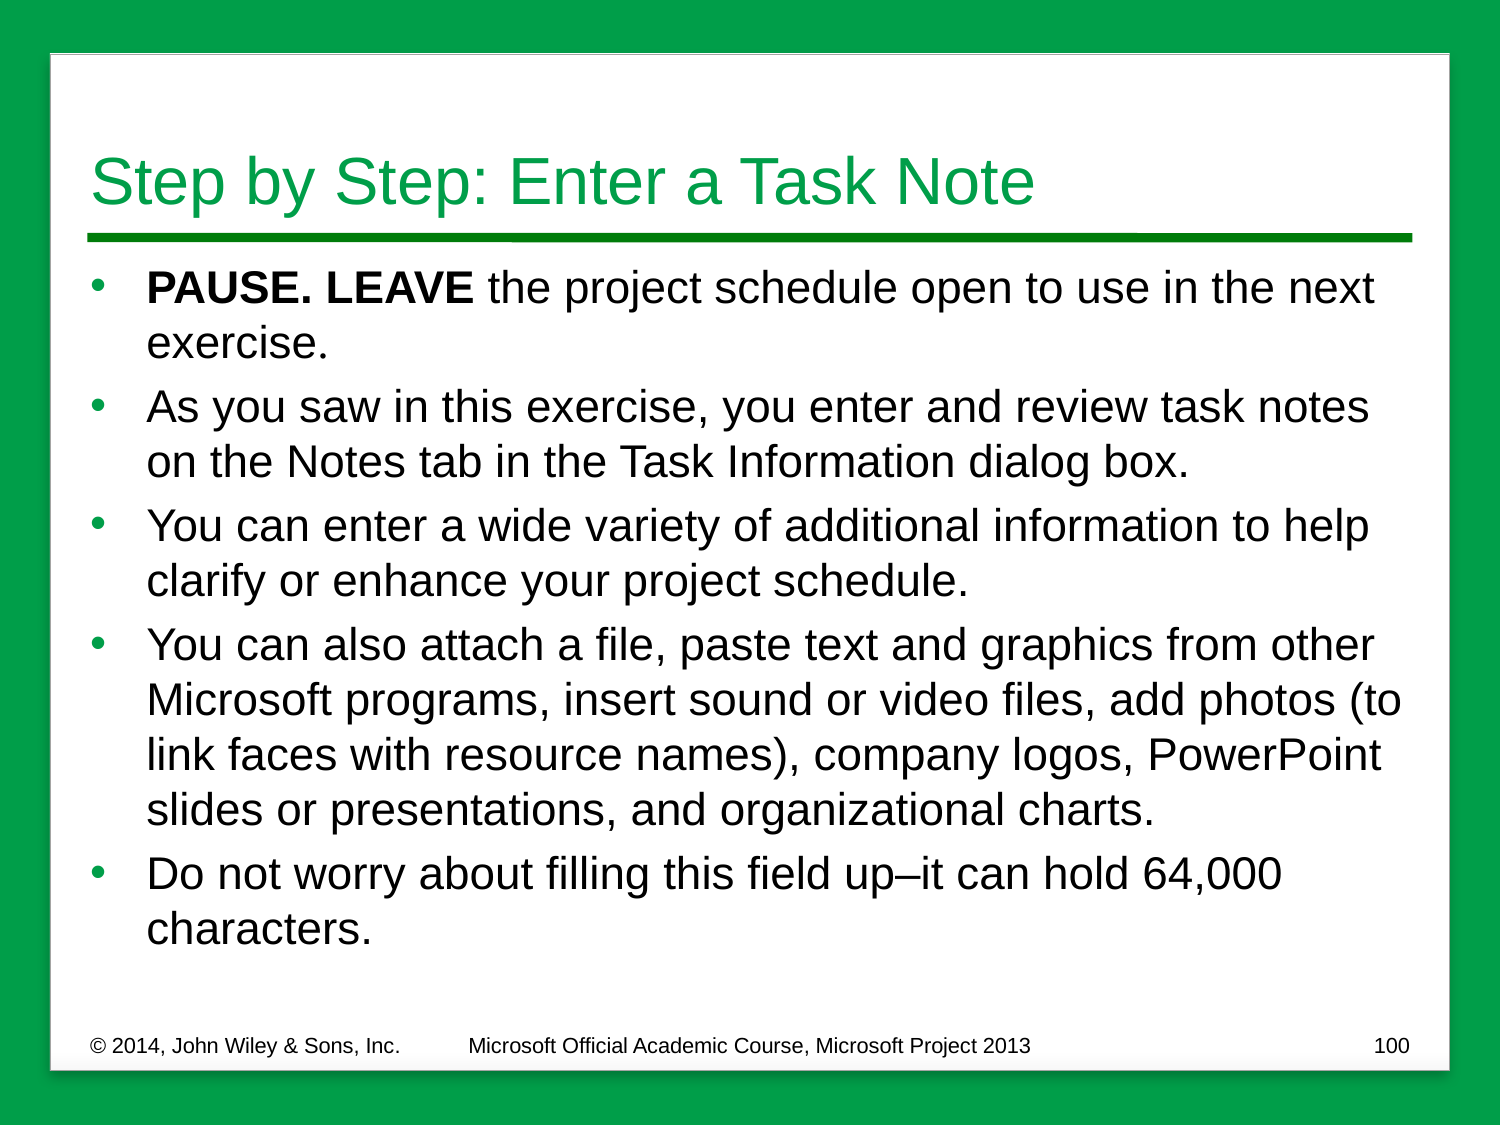

# Step by Step: Enter a Task Note
PAUSE. LEAVE the project schedule open to use in the next exercise.
As you saw in this exercise, you enter and review task notes on the Notes tab in the Task Information dialog box.
You can enter a wide variety of additional information to help clarify or enhance your project schedule.
You can also attach a file, paste text and graphics from other Microsoft programs, insert sound or video files, add photos (to link faces with resource names), company logos, PowerPoint slides or presentations, and organizational charts.
Do not worry about filling this field up–it can hold 64,000 characters.
© 2014, John Wiley & Sons, Inc.
Microsoft Official Academic Course, Microsoft Project 2013
100